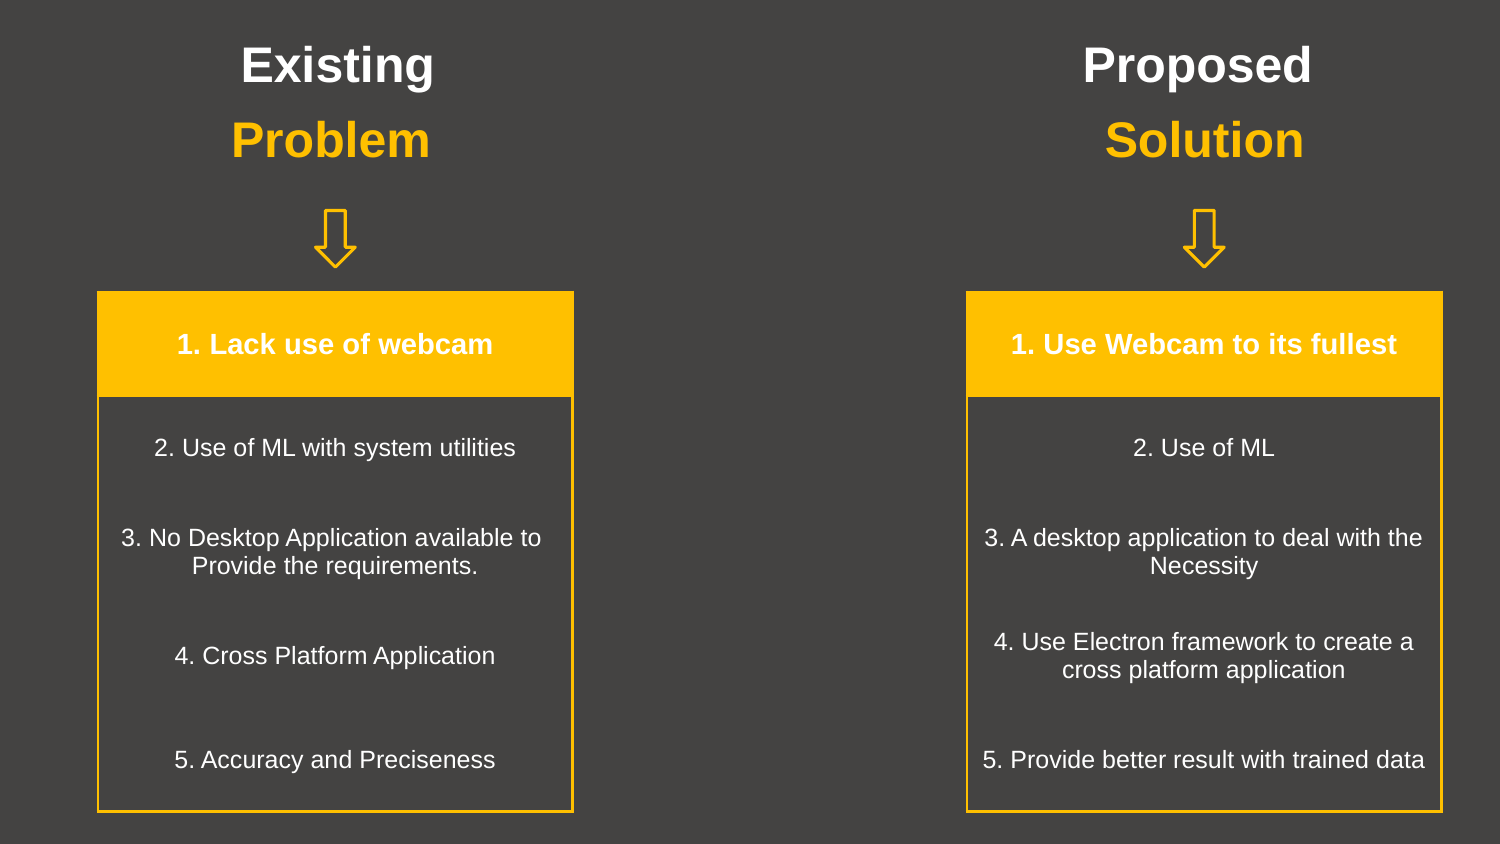

Existing
Problem
Proposed
Solution

| 1. Use Webcam to its fullest |
| --- |
| 2. Use of ML |
| 3. A desktop application to deal with the Necessity |
| 4. Use Electron framework to create a cross platform application |
| 5. Provide better result with trained data |
| 1. Lack use of webcam |
| --- |
| 2. Use of ML with system utilities |
| 3. No Desktop Application available to Provide the requirements. |
| 4. Cross Platform Application |
| 5. Accuracy and Preciseness |